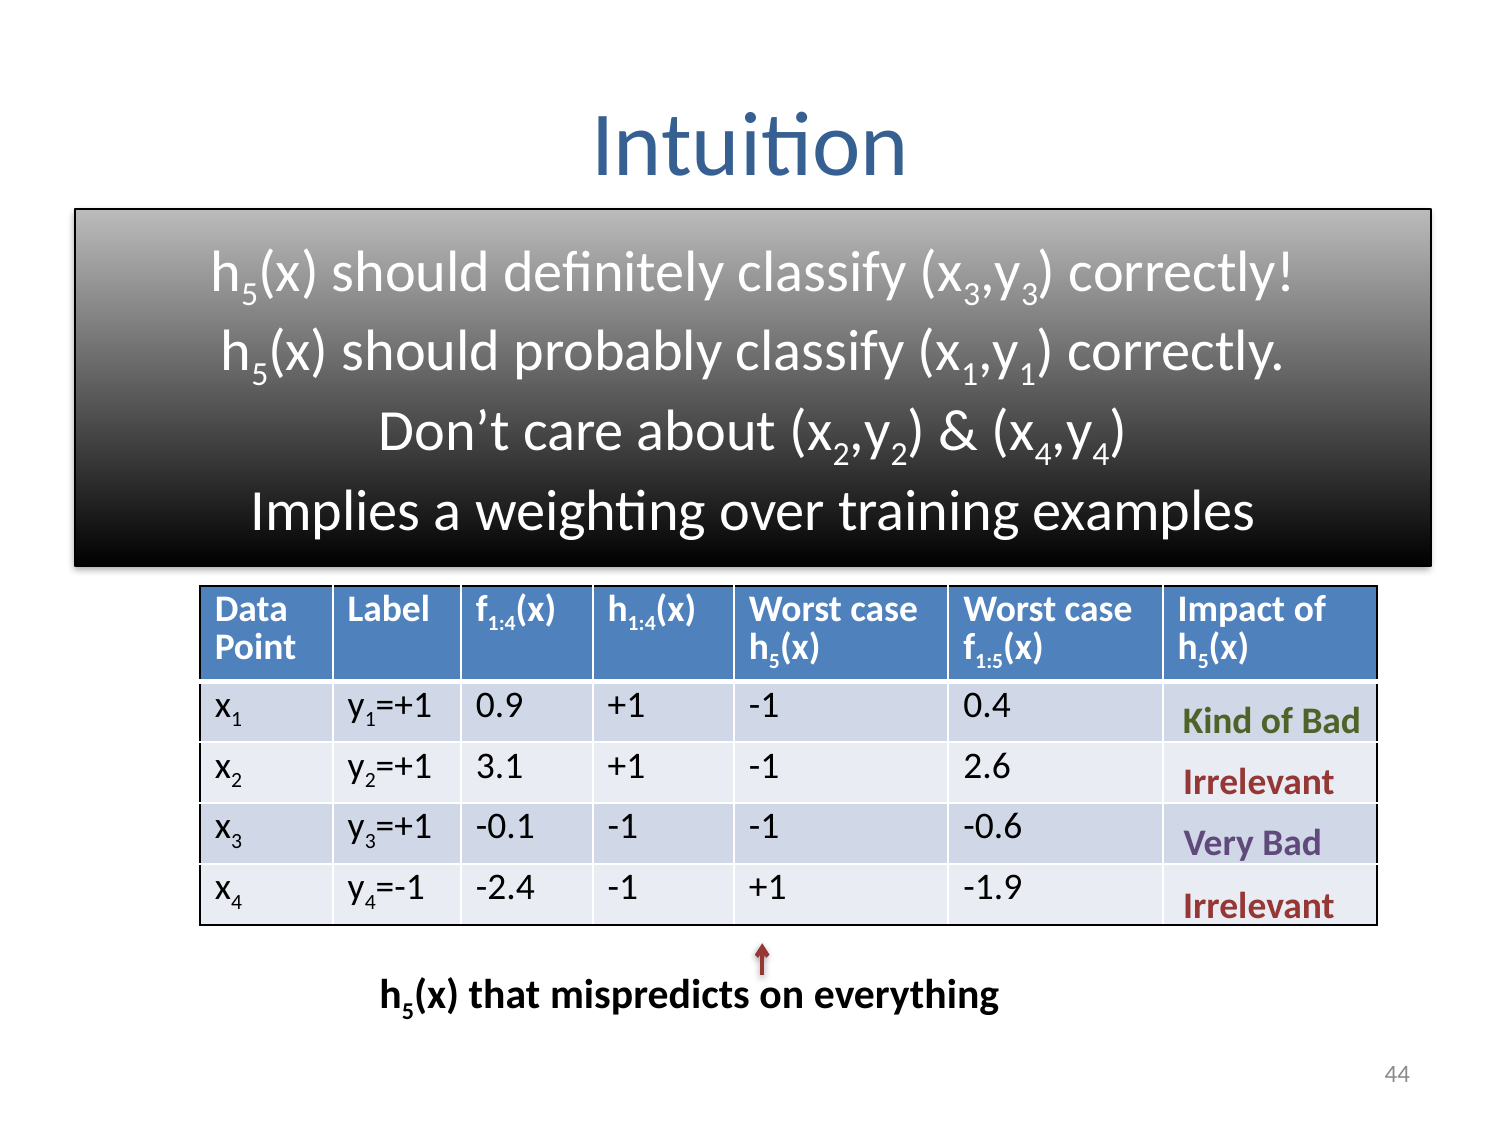

# Intuition
h5(x) should definitely classify (x3,y3) correctly!
h5(x) should probably classify (x1,y1) correctly.
Don’t care about (x2,y2) & (x4,y4)
Implies a weighting over training examples
Aggregate Scoring Function:
f1:5(x) = f1:4(x)+ 0.5*h5(x)
Aggregate Classifier:
Suppose a5 = 0.5
h1:5(x) = sign(f1:5(x))
| Data Point | Label | f1:4(x) | h1:4(x) | Worst case h5(x) | Worst case f1:5(x) | Impact of h5(x) |
| --- | --- | --- | --- | --- | --- | --- |
| x1 | y1=+1 | 0.9 | +1 | -1 | 0.4 |  |
| x2 | y2=+1 | 3.1 | +1 | -1 | 2.6 |  |
| x3 | y3=+1 | -0.1 | -1 | -1 | -0.6 |  |
| x4 | y4=-1 | -2.4 | -1 | +1 | -1.9 |  |
Kind of Bad
Irrelevant
Very Bad
Irrelevant
h5(x) that mispredicts on everything
44